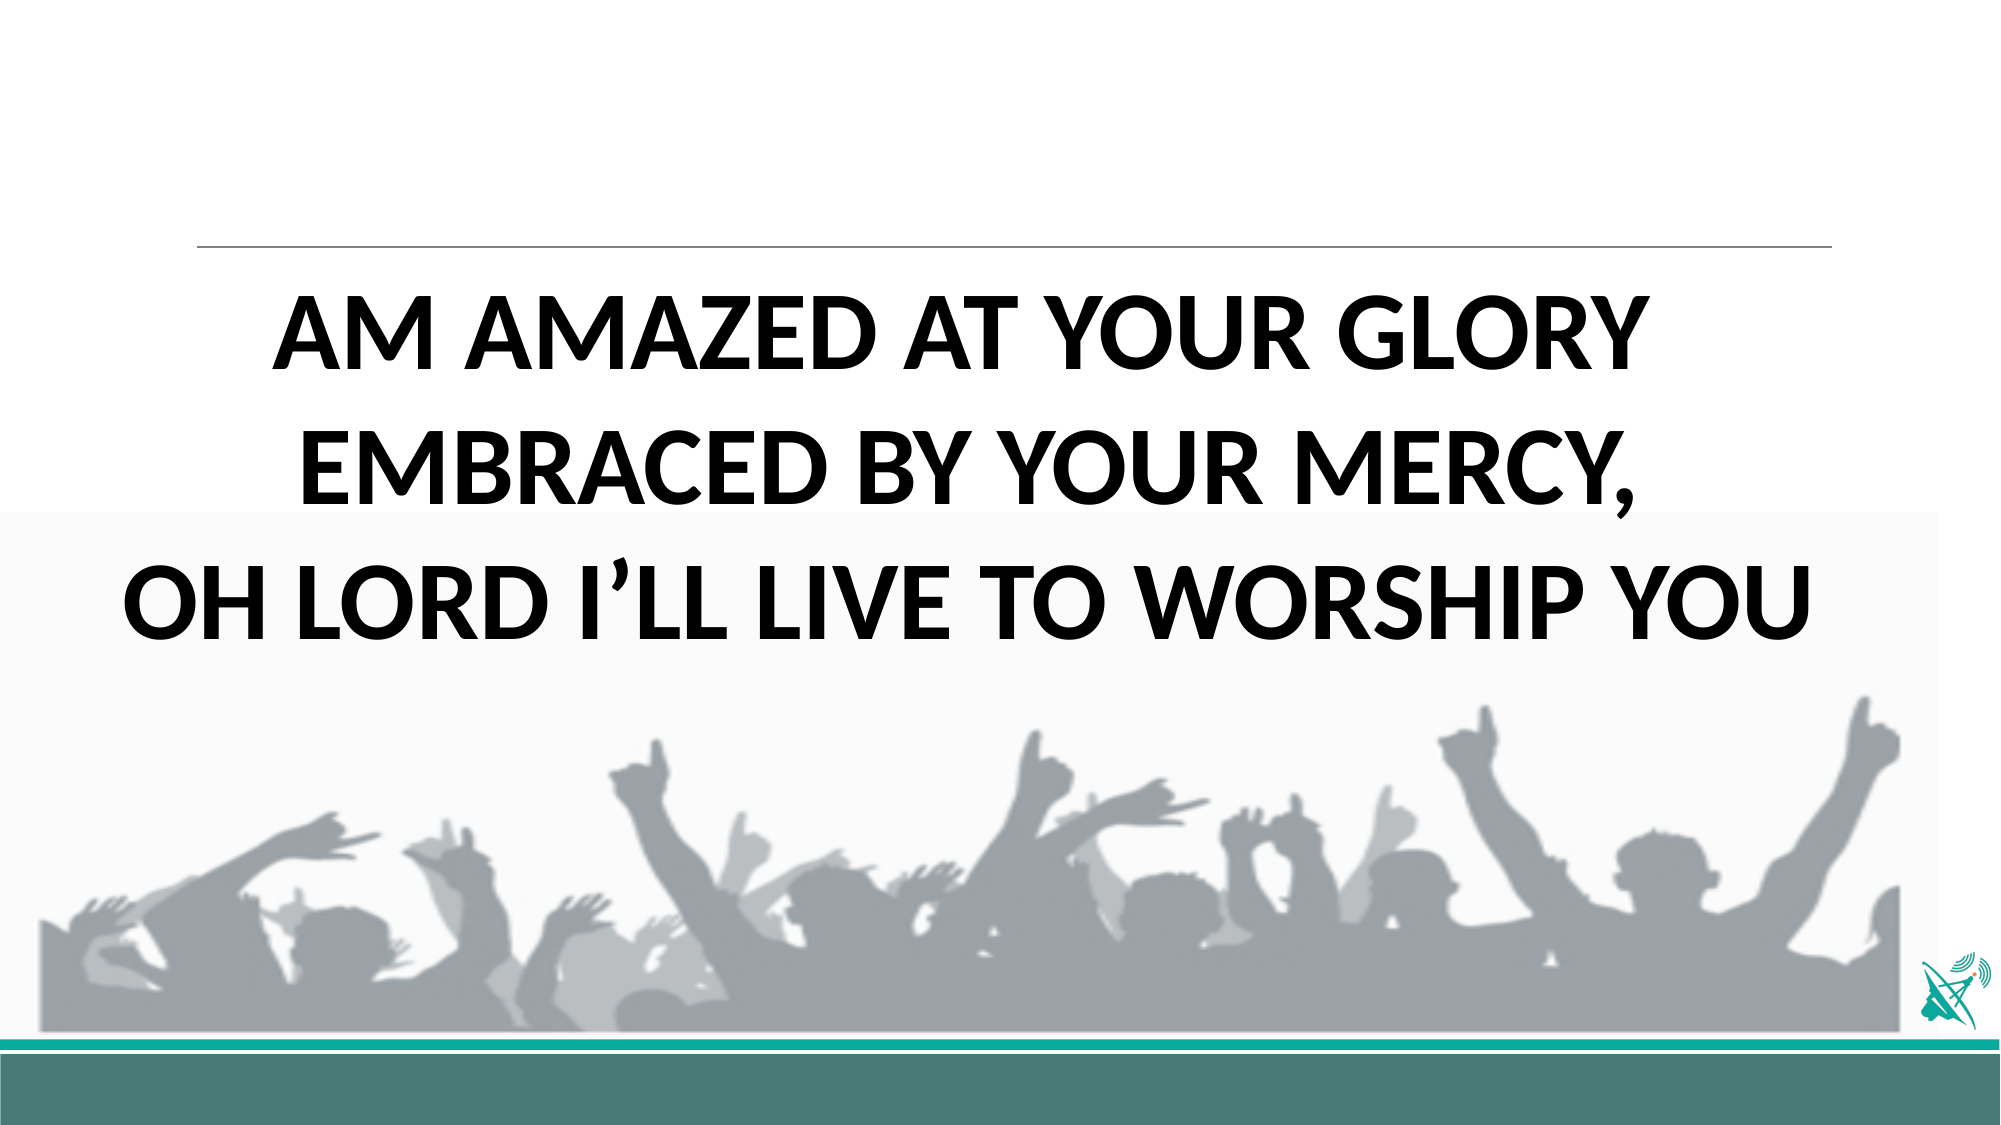

AM AMAZED AT YOUR GLORY
EMBRACED BY YOUR MERCY,
OH LORD I’LL LIVE TO WORSHIP YOU